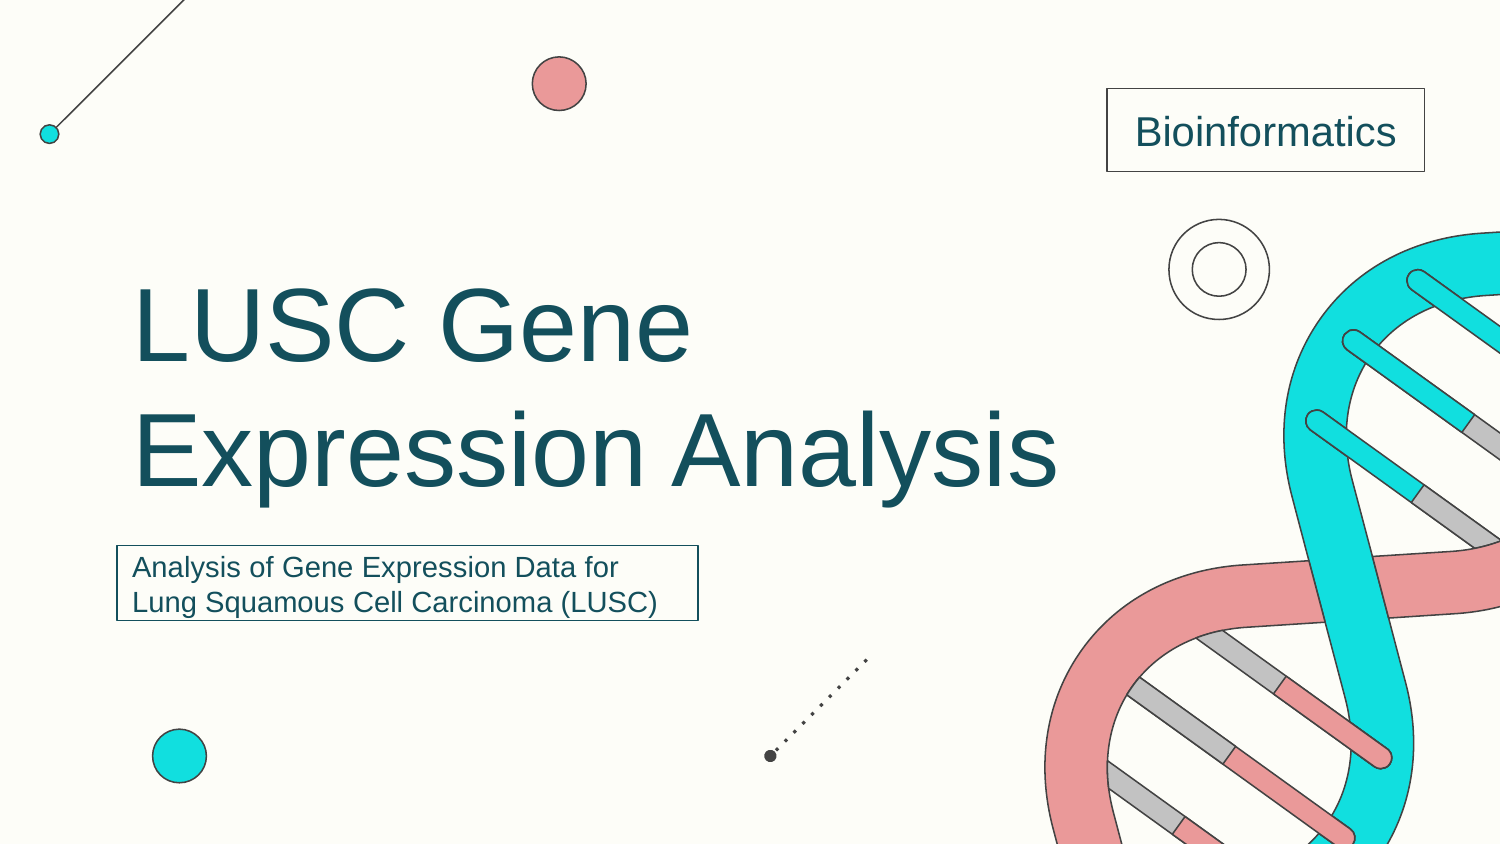

Bioinformatics

# LUSC Gene Expression Analysis
Analysis of Gene Expression Data for Lung Squamous Cell Carcinoma (LUSC)